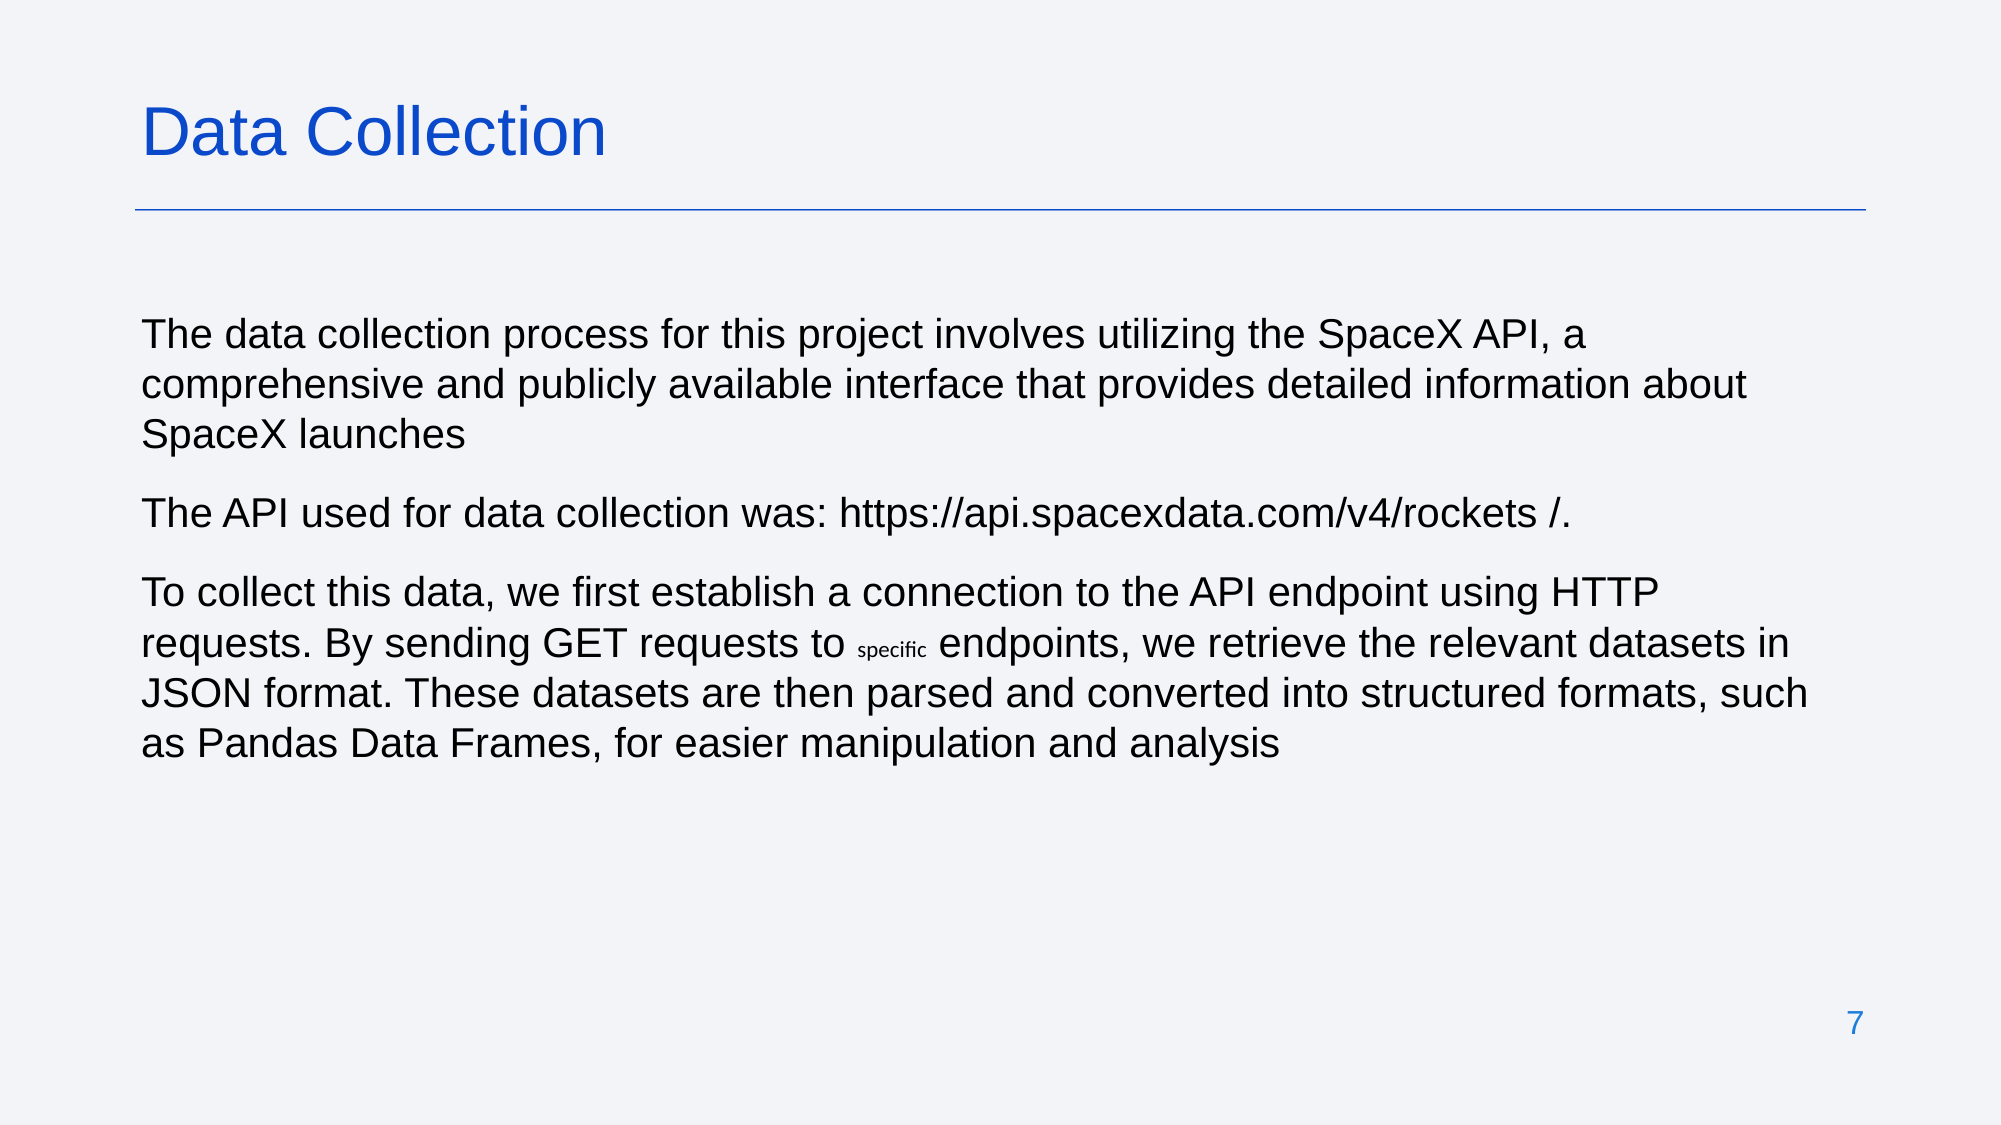

Data Collection
The data collection process for this project involves utilizing the SpaceX API, a comprehensive and publicly available interface that provides detailed information about SpaceX launches
The API used for data collection was: https://api.spacexdata.com/v4/rockets /.
To collect this data, we first establish a connection to the API endpoint using HTTP requests. By sending GET requests to specific endpoints, we retrieve the relevant datasets in JSON format. These datasets are then parsed and converted into structured formats, such as Pandas Data Frames, for easier manipulation and analysis

7